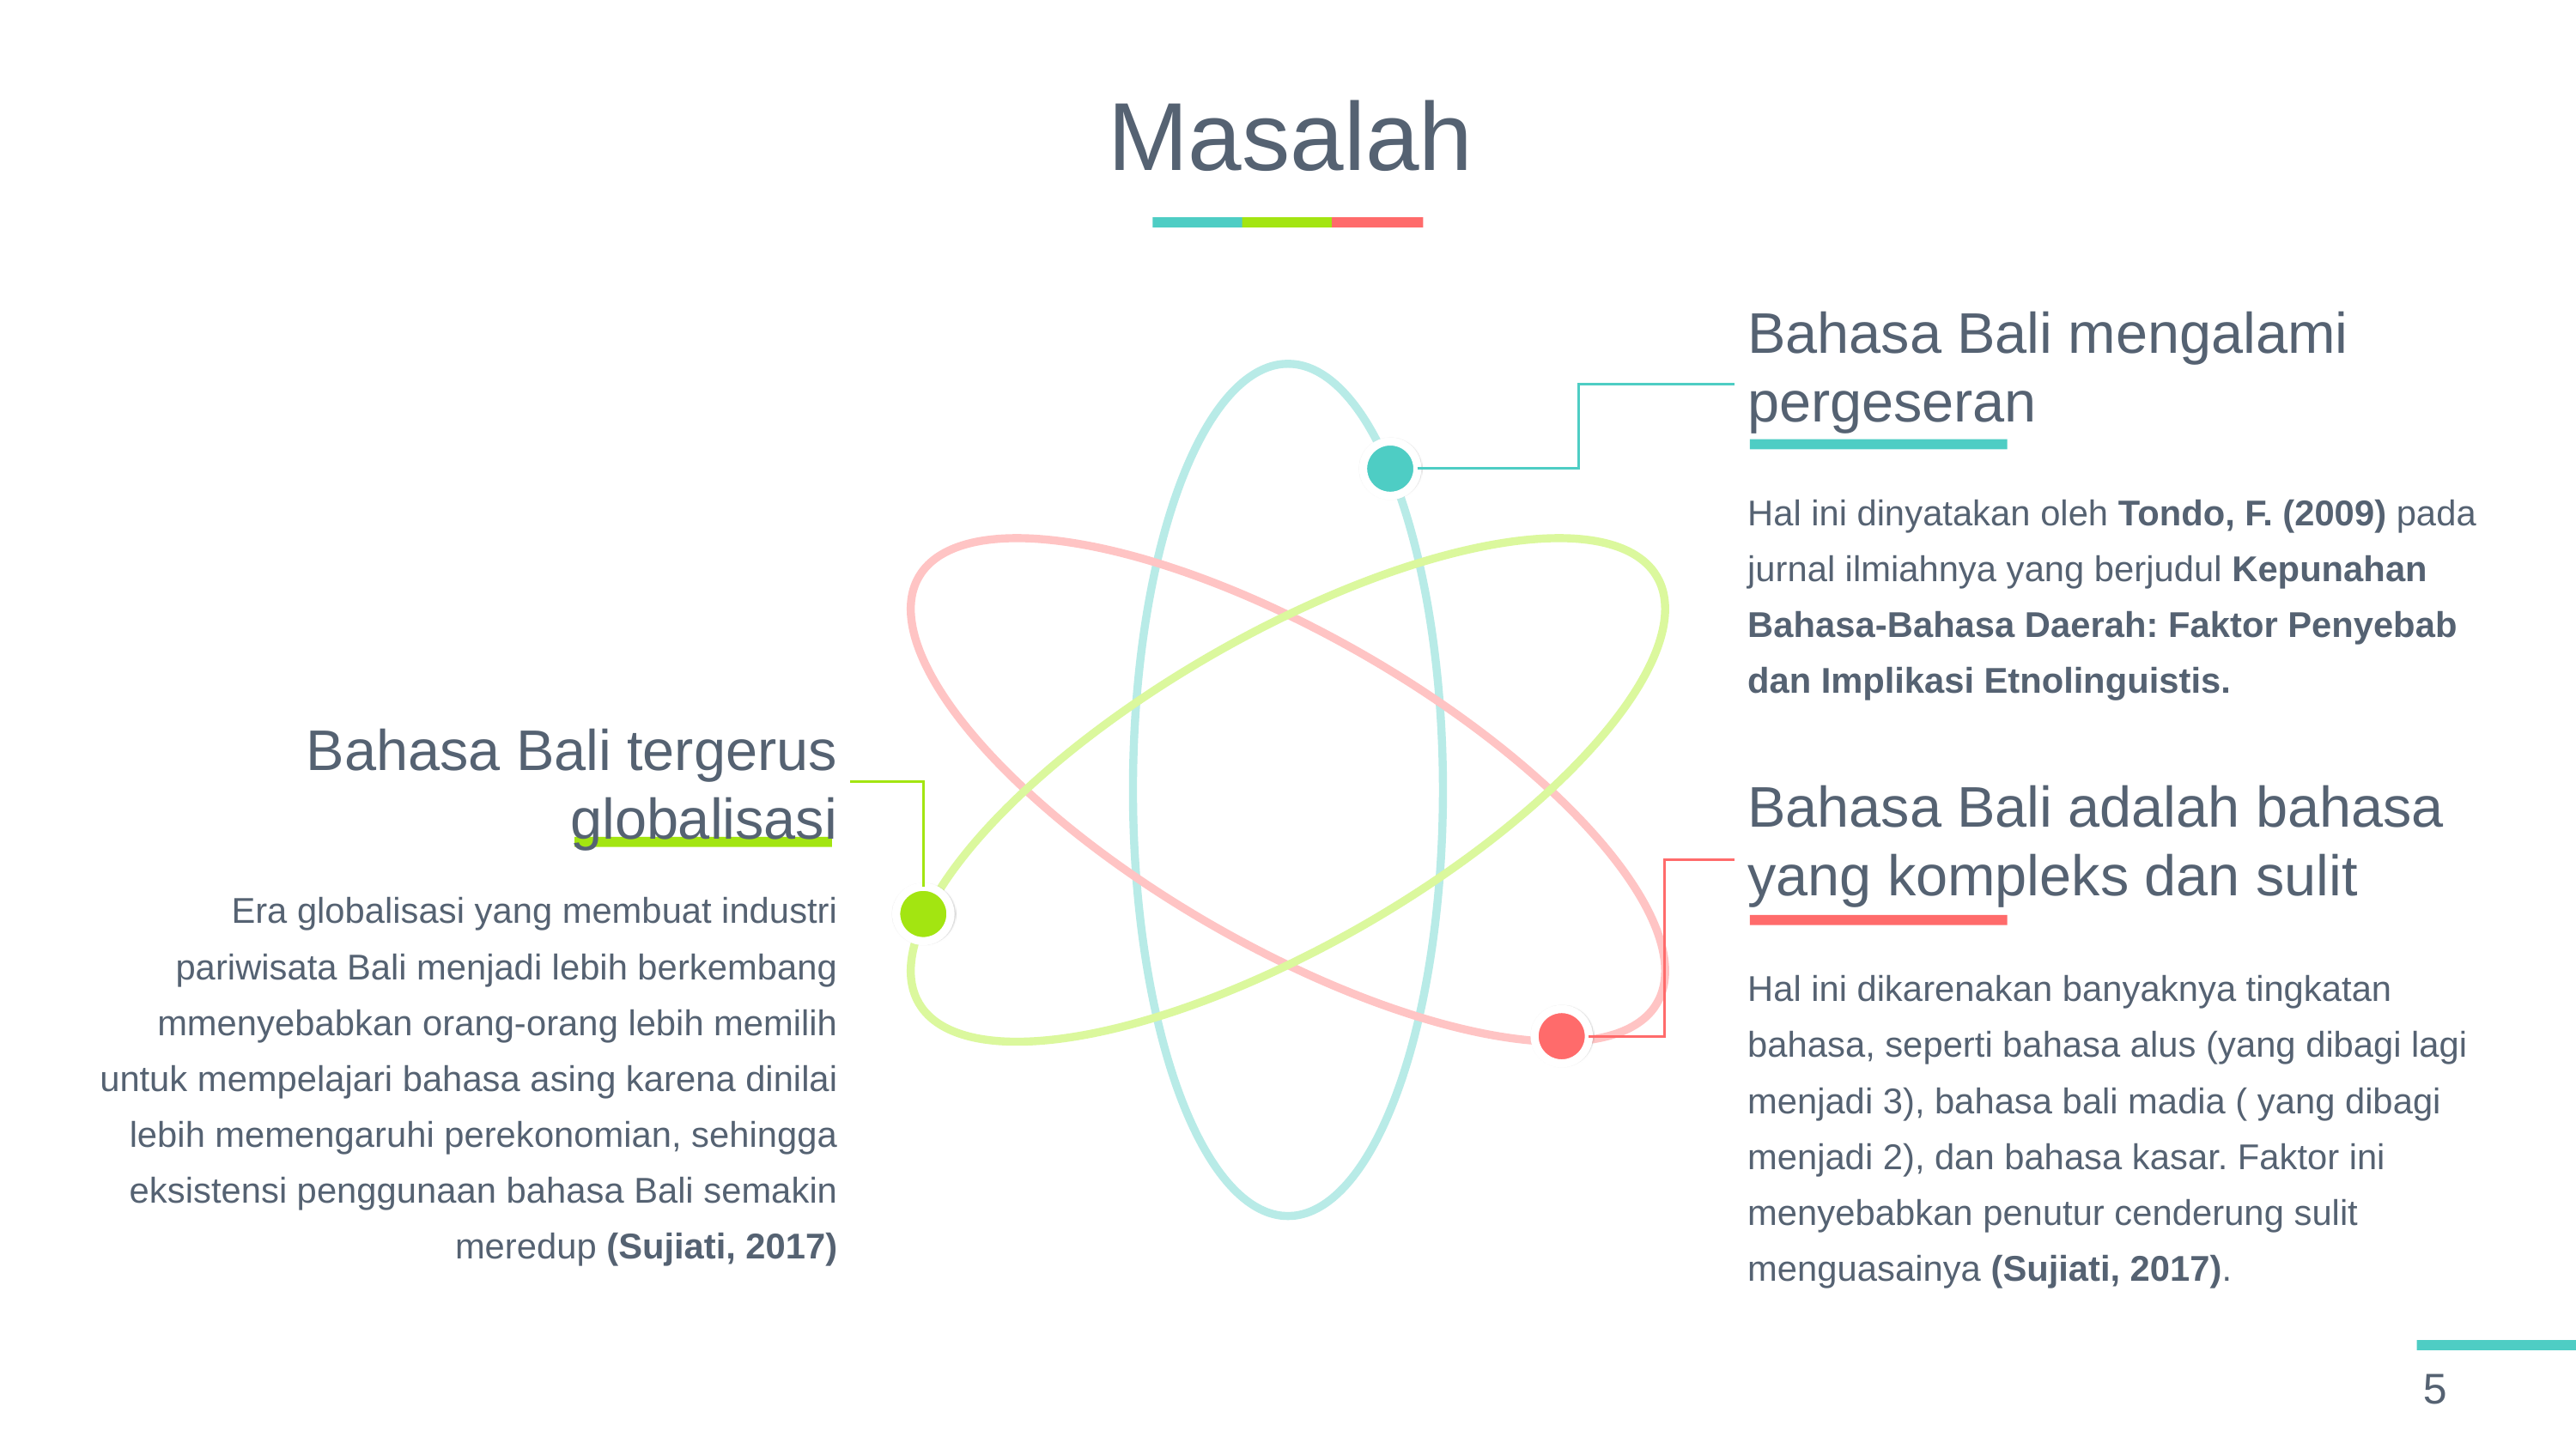

# Masalah
Bahasa Bali mengalami pergeseran
Hal ini dinyatakan oleh Tondo, F. (2009) pada jurnal ilmiahnya yang berjudul Kepunahan Bahasa-Bahasa Daerah: Faktor Penyebab dan Implikasi Etnolinguistis.
Bahasa Bali tergerus globalisasi
Bahasa Bali adalah bahasa yang kompleks dan sulit
Era globalisasi yang membuat industri pariwisata Bali menjadi lebih berkembang mmenyebabkan orang-orang lebih memilih untuk mempelajari bahasa asing karena dinilai lebih memengaruhi perekonomian, sehingga eksistensi penggunaan bahasa Bali semakin meredup (Sujiati, 2017)
Hal ini dikarenakan banyaknya tingkatan bahasa, seperti bahasa alus (yang dibagi lagi menjadi 3), bahasa bali madia ( yang dibagi menjadi 2), dan bahasa kasar. Faktor ini menyebabkan penutur cenderung sulit menguasainya (Sujiati, 2017).
5